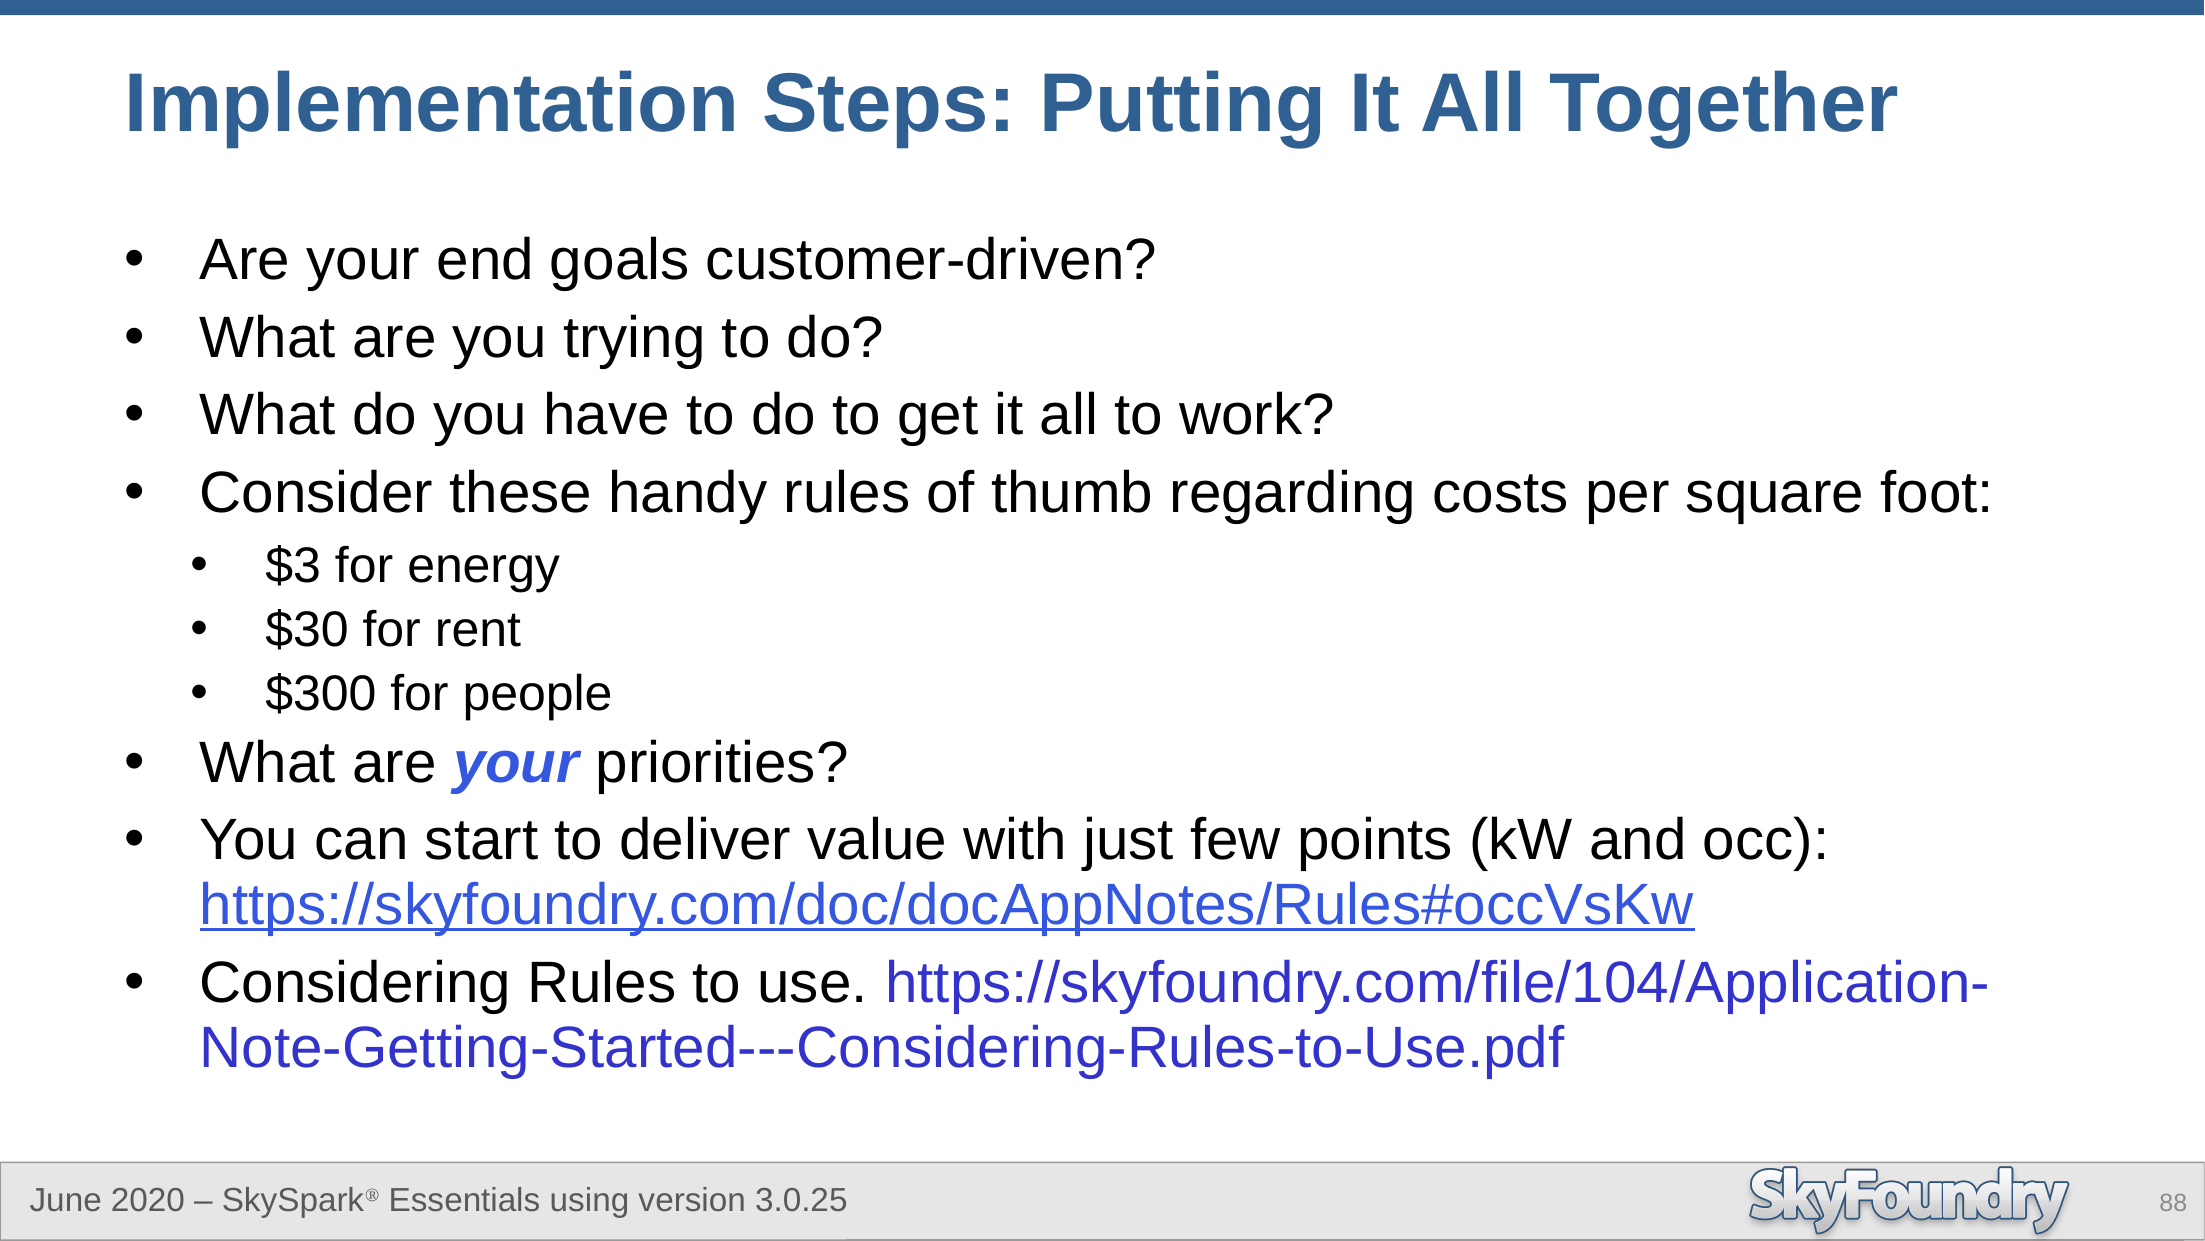

# Implementation Steps: Putting It All Together
Are your end goals customer-driven?
What are you trying to do?
What do you have to do to get it all to work?
Consider these handy rules of thumb regarding costs per square foot:
$3 for energy
$30 for rent
$300 for people
What are your priorities?
You can start to deliver value with just few points (kW and occ): https://skyfoundry.com/doc/docAppNotes/Rules#occVsKw
Considering Rules to use. https://skyfoundry.com/file/104/Application-Note-Getting-Started---Considering-Rules-to-Use.pdf

88